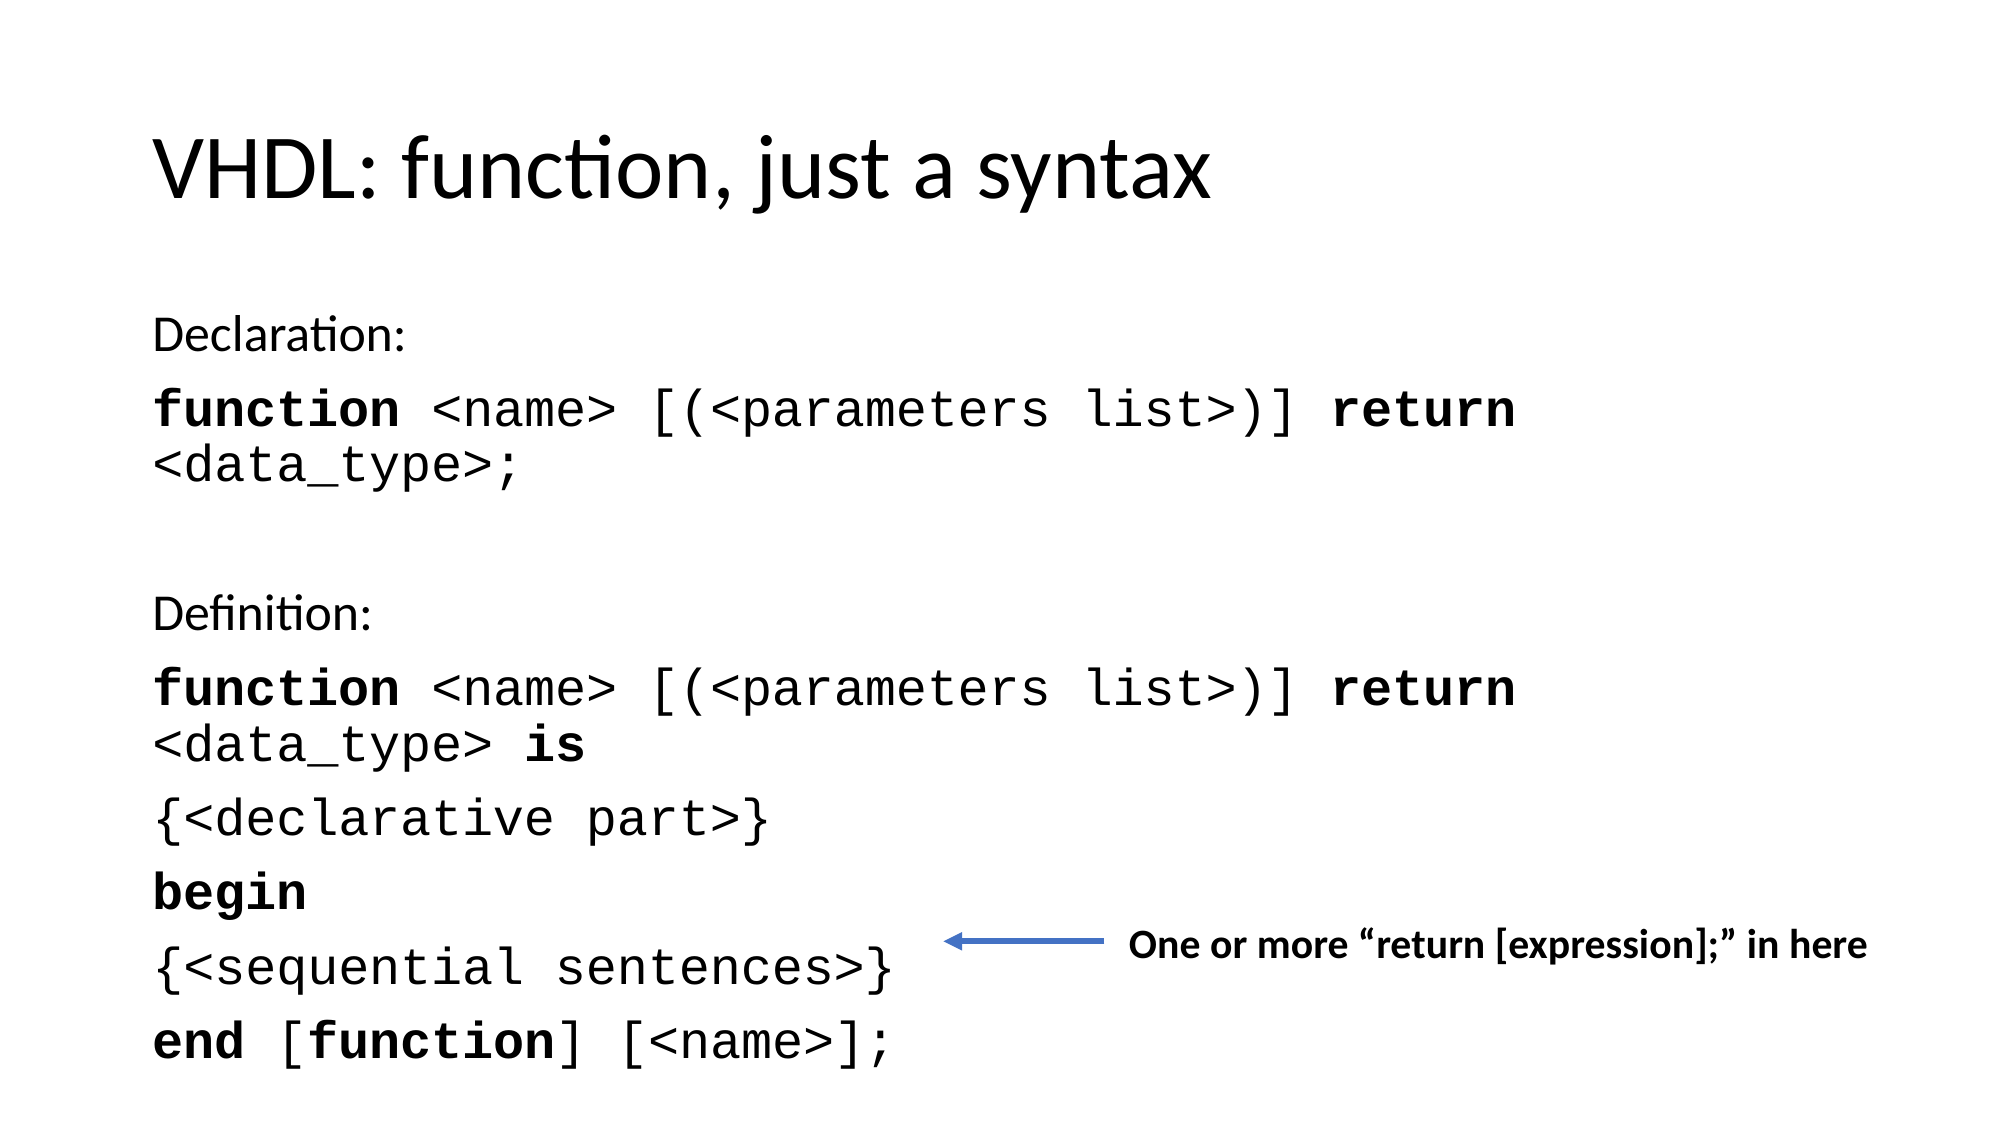

# VHDL: function, just a syntax
Declaration:
function <name> [(<parameters list>)] return <data_type>;

Definition:
function <name> [(<parameters list>)] return <data_type> is
{<declarative part>}
begin
{<sequential sentences>}
end [function] [<name>];

One or more “return [expression];” in here